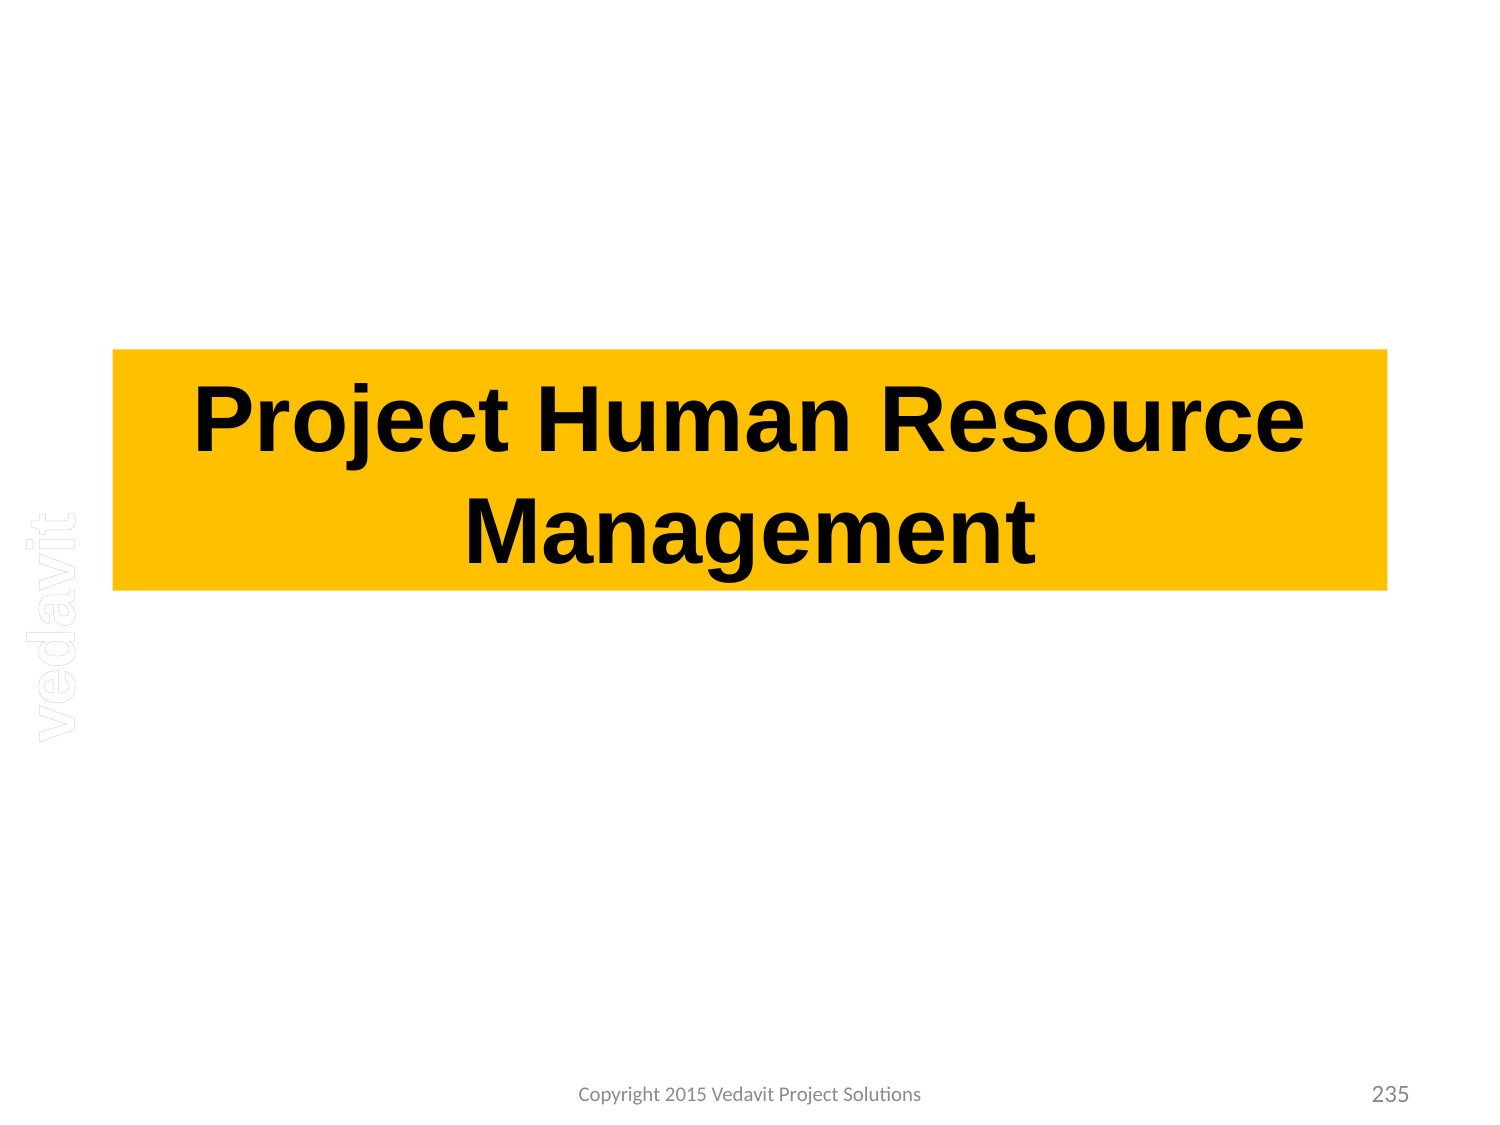

# Project Human Resource Management

Copyright 2015 Vedavit Project Solutions
235